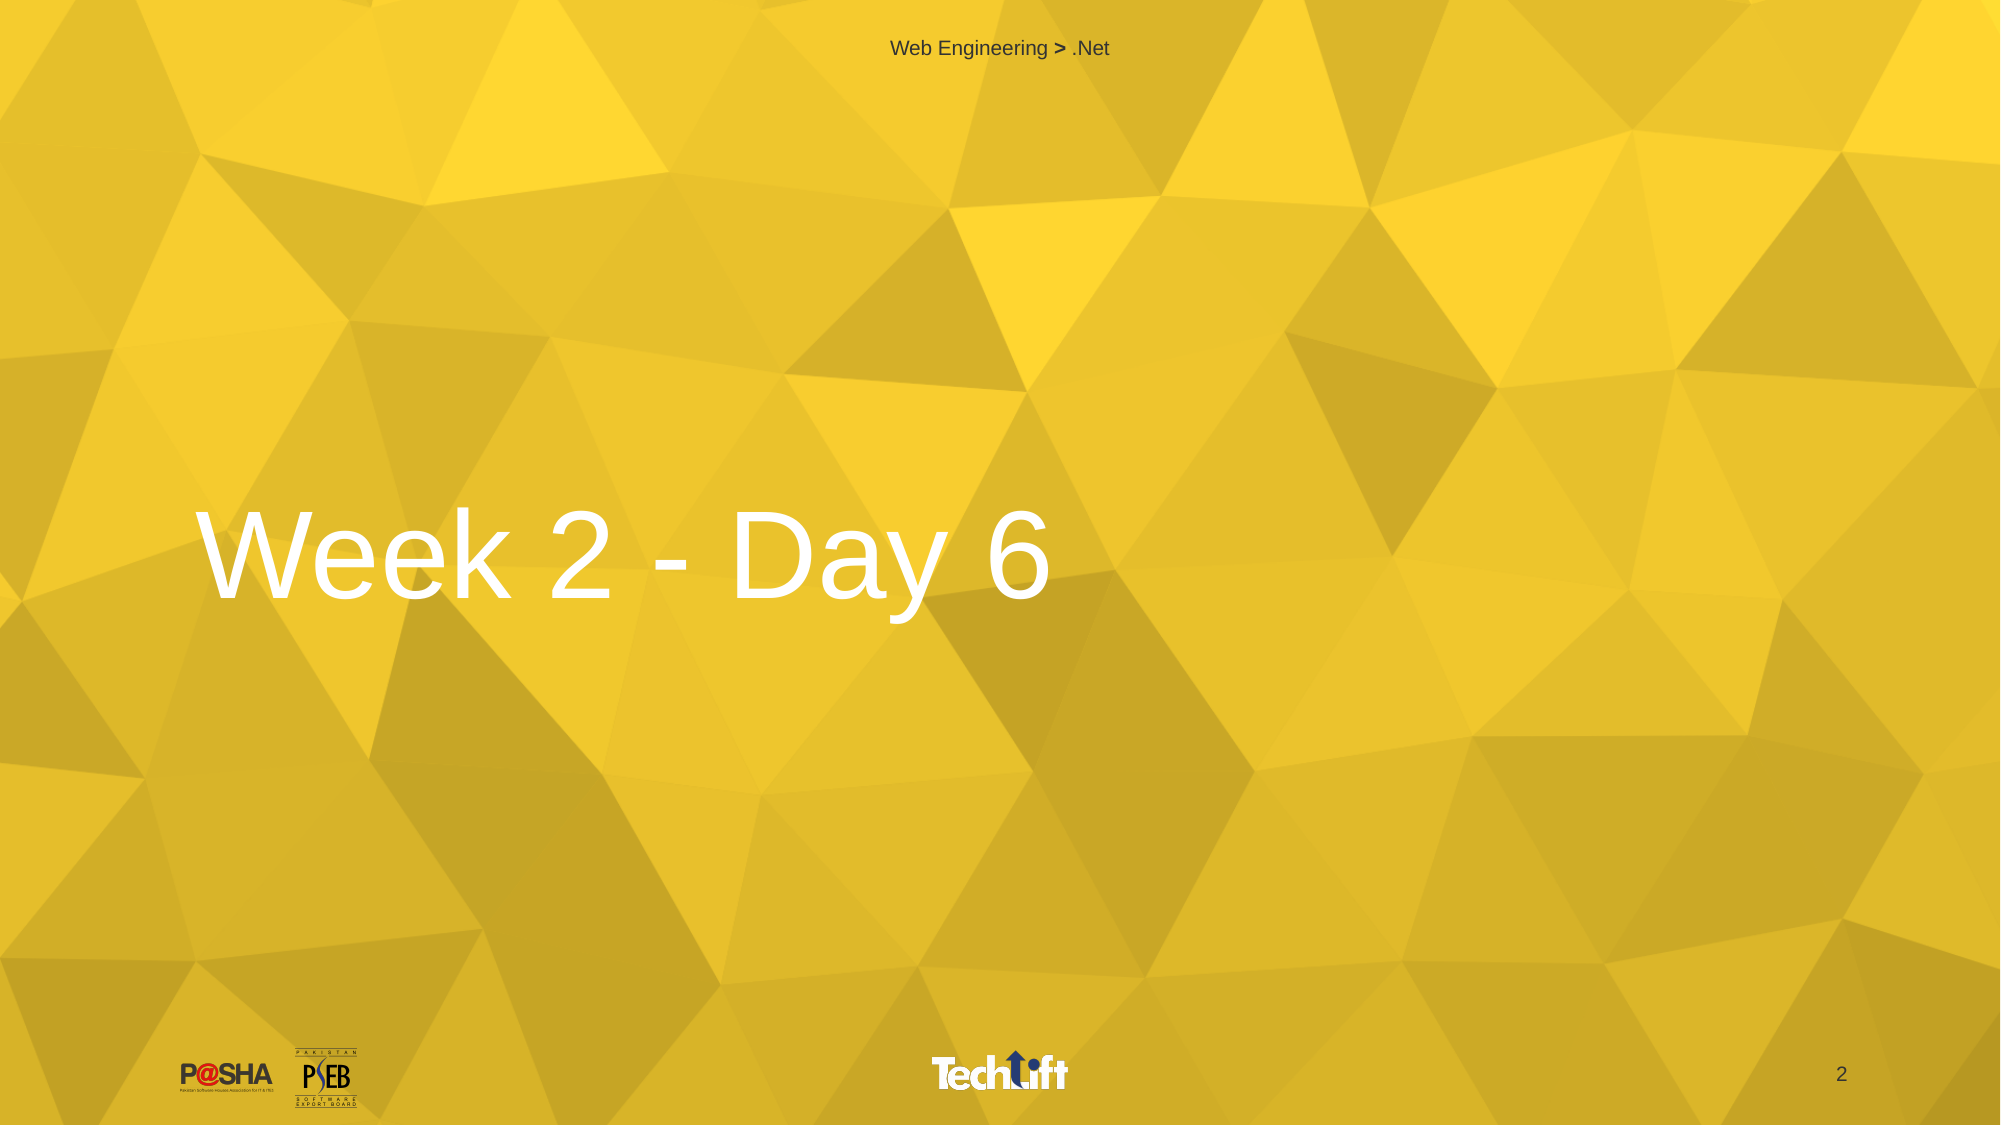

Web Engineering > .Net
# Week 2 - Day 6
2